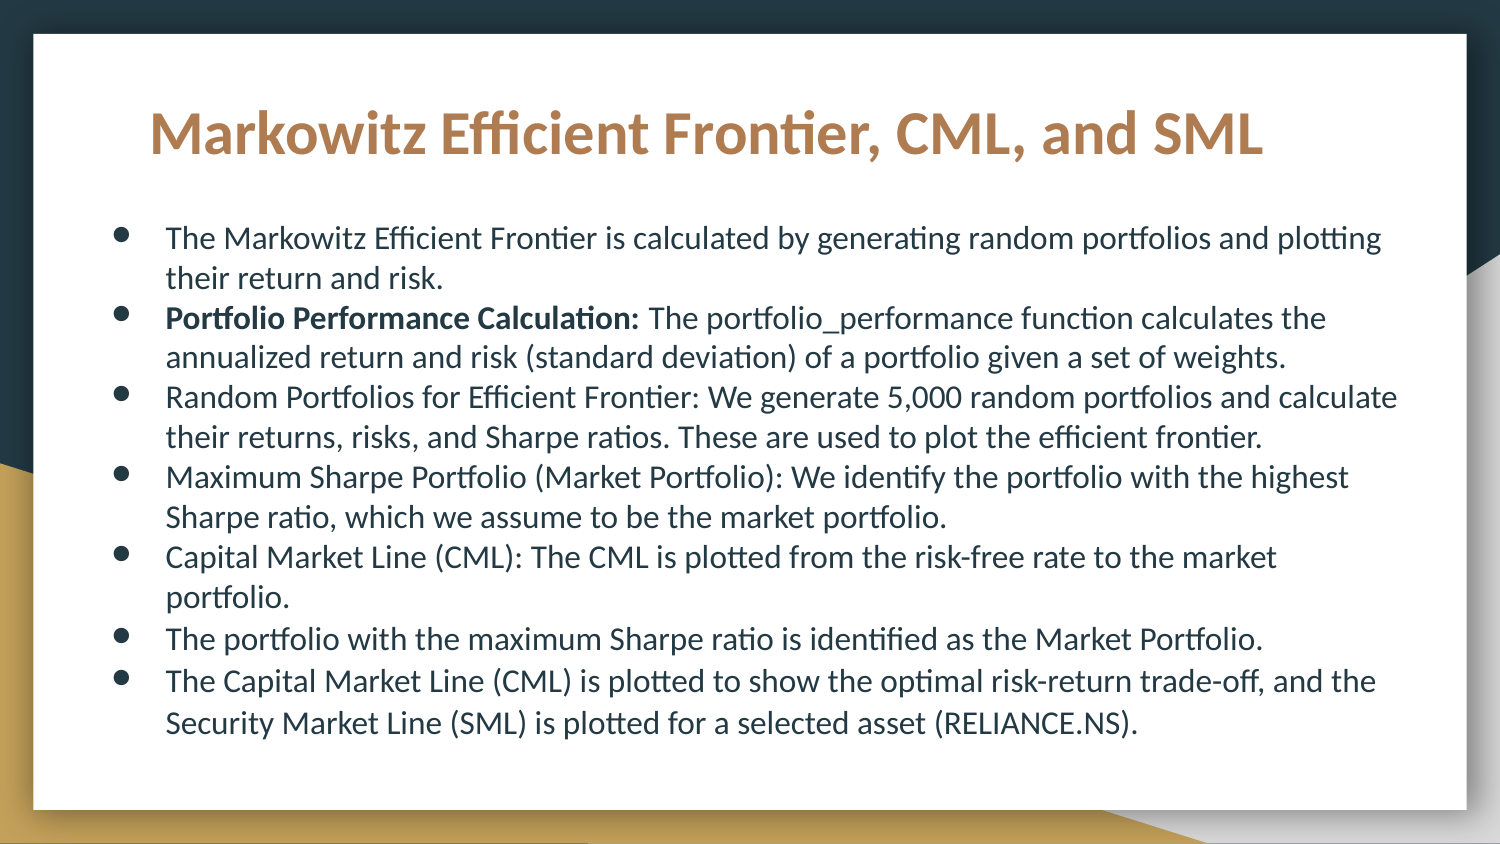

# Markowitz Efficient Frontier, CML, and SML
The Markowitz Efficient Frontier is calculated by generating random portfolios and plotting their return and risk.
Portfolio Performance Calculation: The portfolio_performance function calculates the annualized return and risk (standard deviation) of a portfolio given a set of weights.
Random Portfolios for Efficient Frontier: We generate 5,000 random portfolios and calculate their returns, risks, and Sharpe ratios. These are used to plot the efficient frontier.
Maximum Sharpe Portfolio (Market Portfolio): We identify the portfolio with the highest Sharpe ratio, which we assume to be the market portfolio.
Capital Market Line (CML): The CML is plotted from the risk-free rate to the market portfolio.
The portfolio with the maximum Sharpe ratio is identified as the Market Portfolio.
The Capital Market Line (CML) is plotted to show the optimal risk-return trade-off, and the Security Market Line (SML) is plotted for a selected asset (RELIANCE.NS).